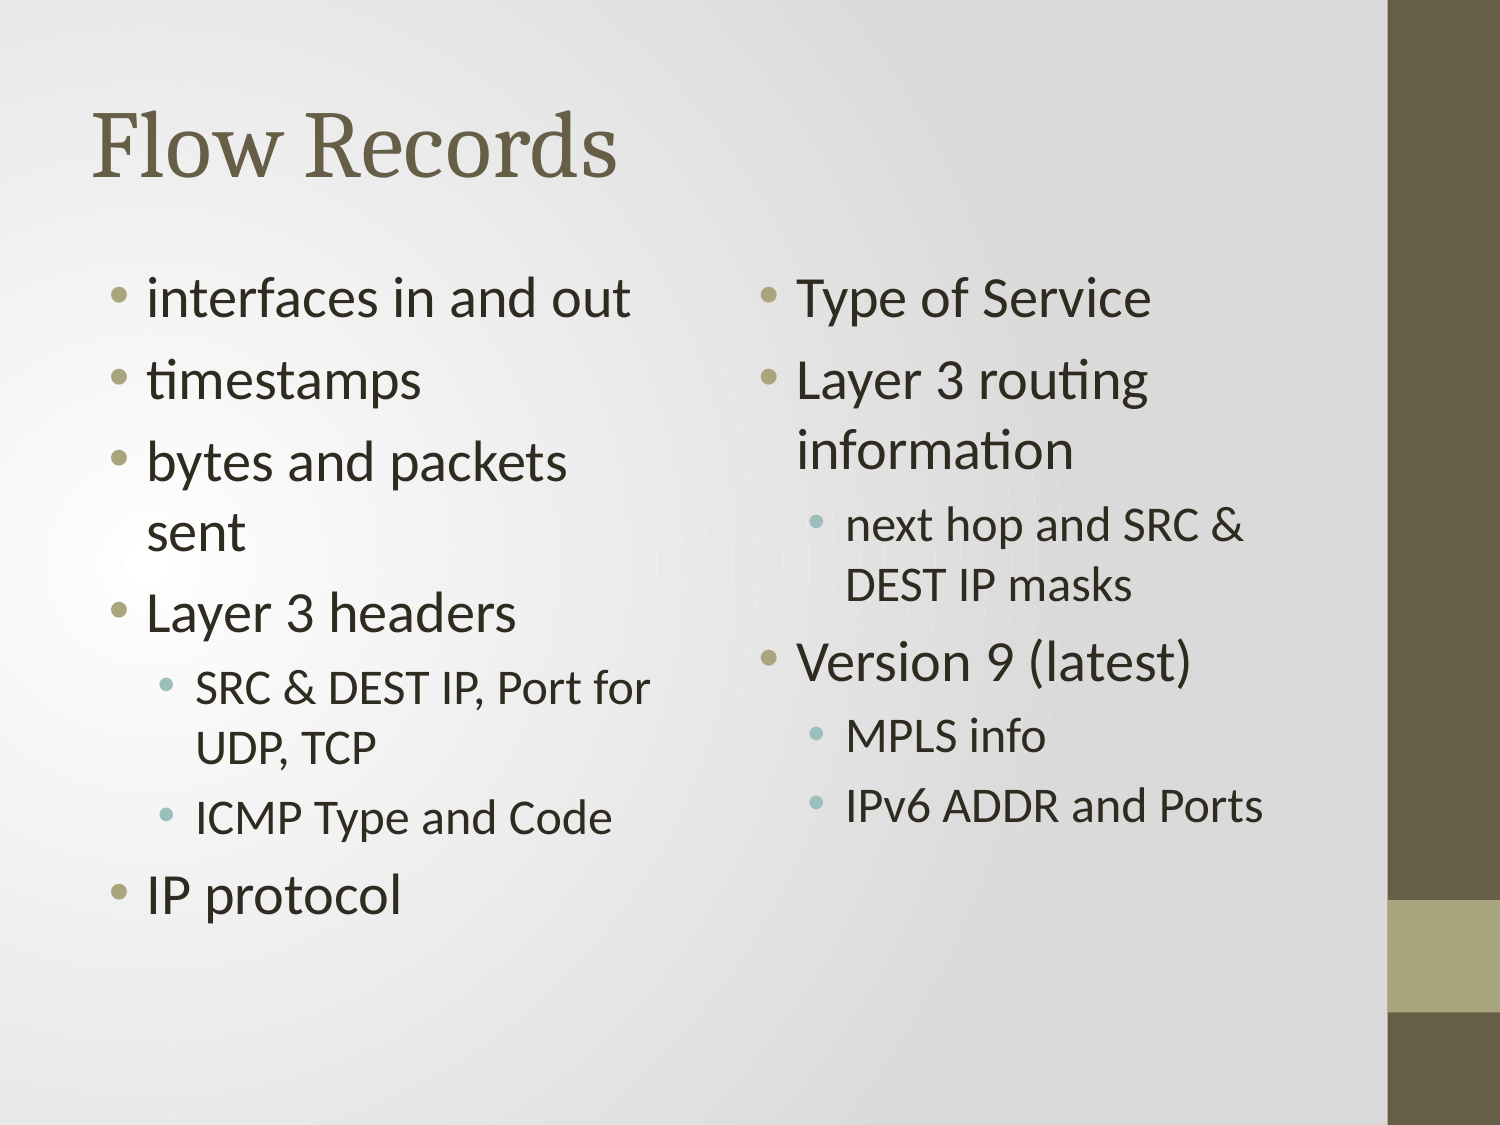

# Flow Records
interfaces in and out
timestamps
bytes and packets sent
Layer 3 headers
SRC & DEST IP, Port for UDP, TCP
ICMP Type and Code
IP protocol

Type of Service
Layer 3 routing information
next hop and SRC & DEST IP masks
Version 9 (latest)
MPLS info
IPv6 ADDR and Ports